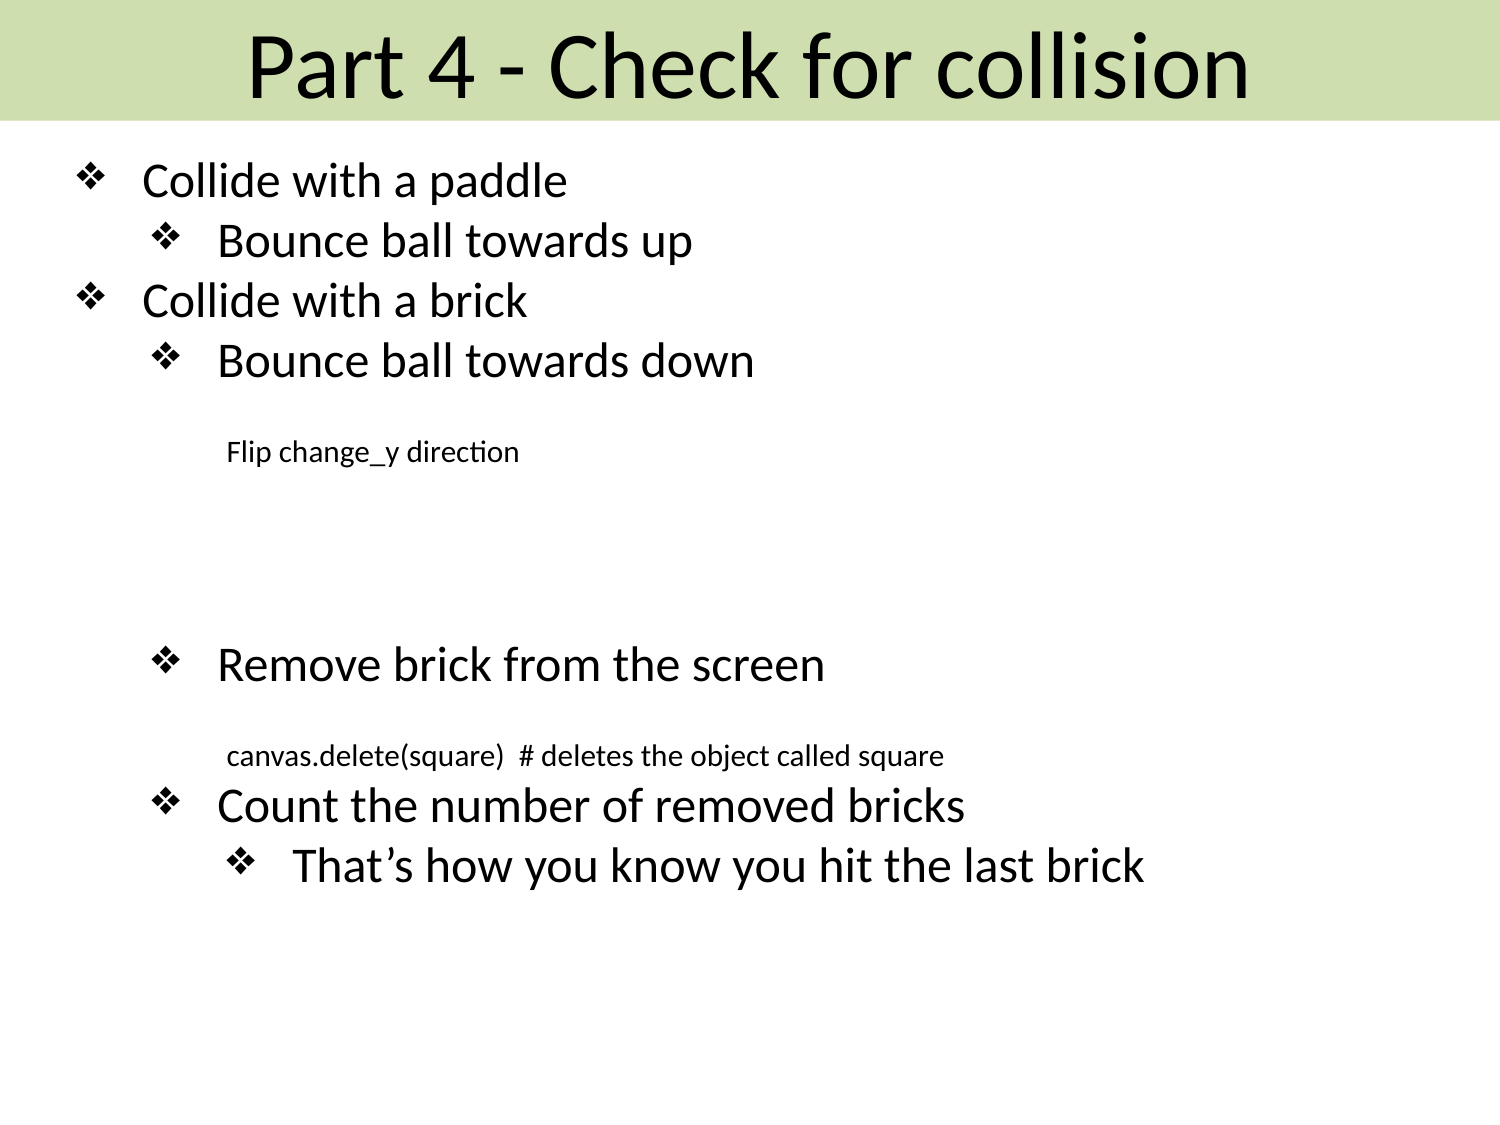

Part 4 - Check for collision
Collide with a paddle
Bounce ball towards up
Collide with a brick
Bounce ball towards down
Flip change_y direction

Remove brick from the screen
canvas.delete(square)  # deletes the object called square
Count the number of removed bricks
That’s how you know you hit the last brick